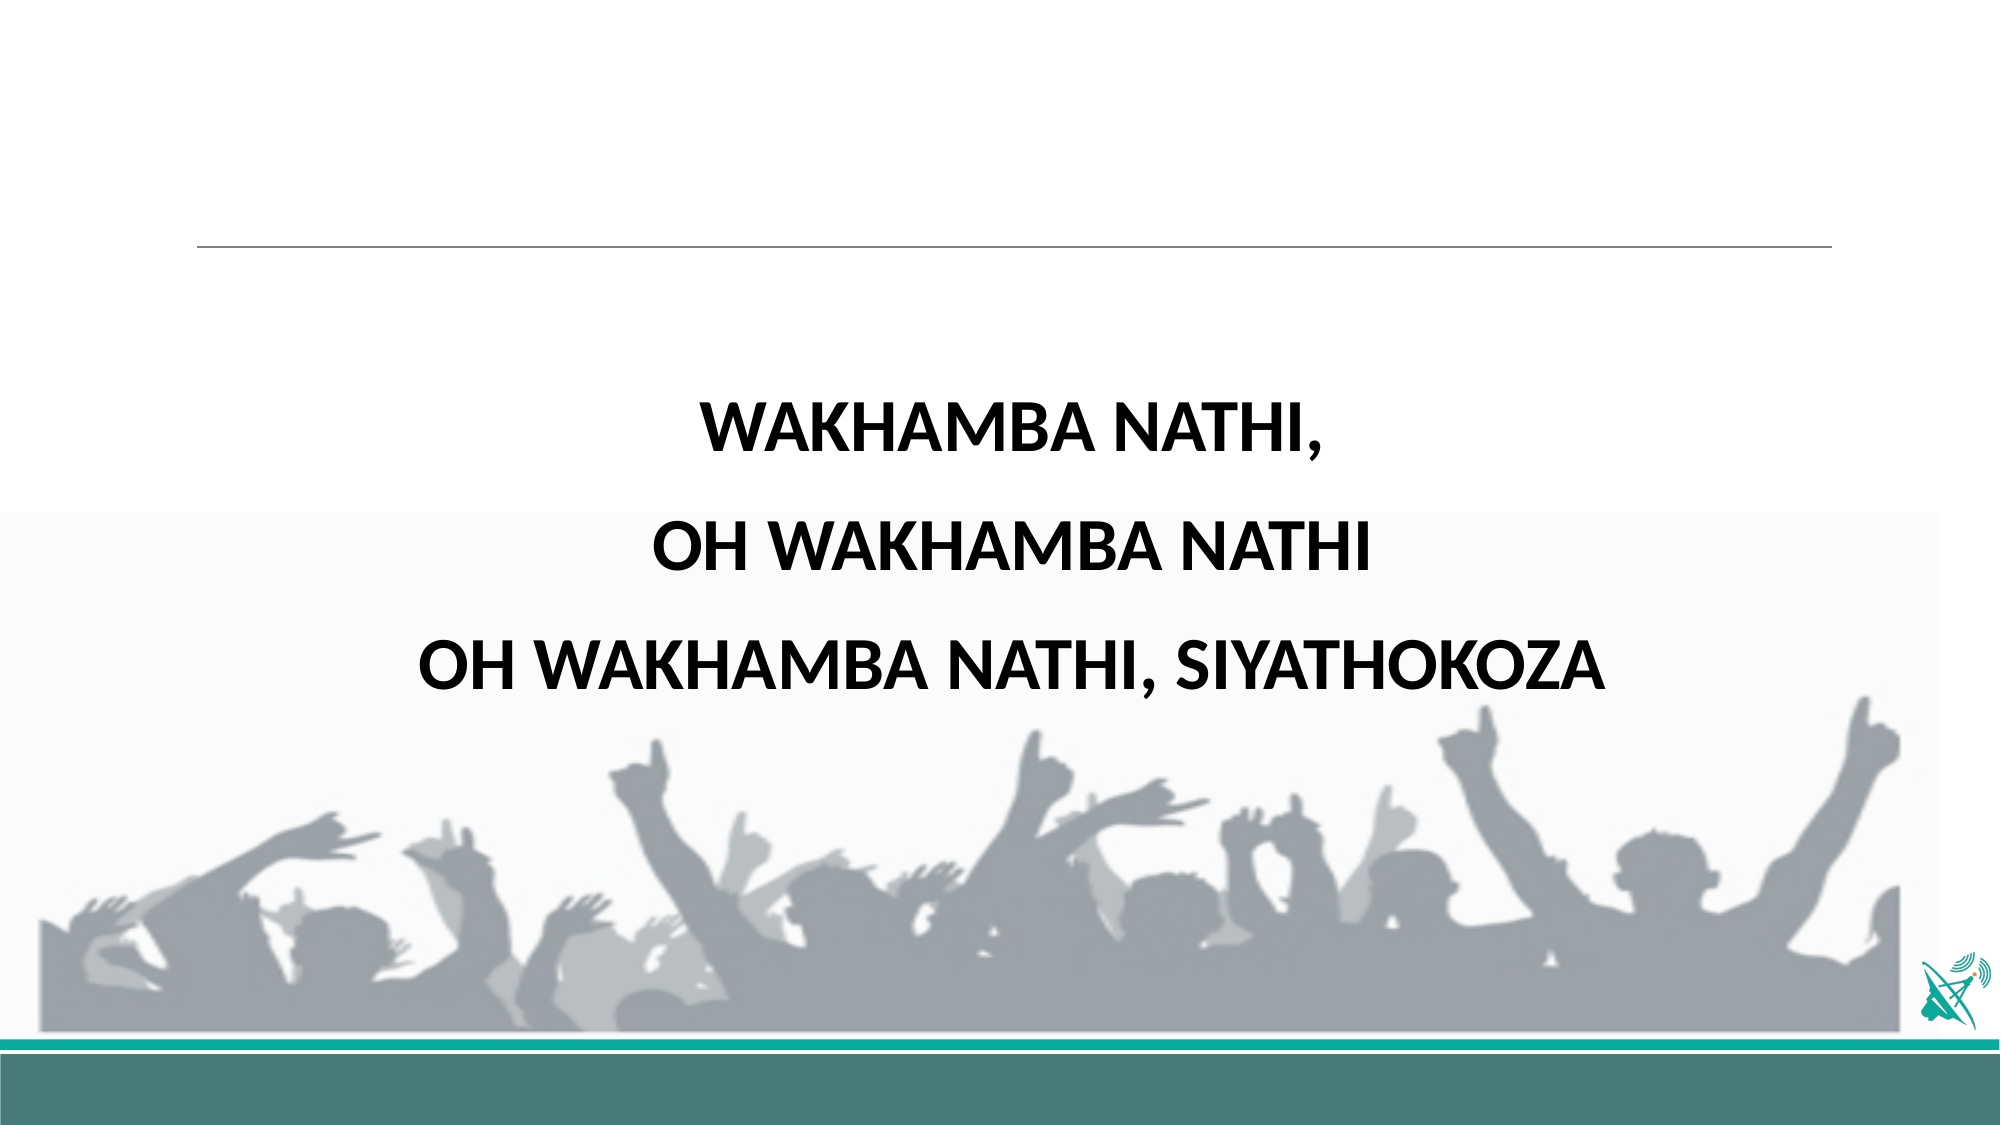

WAKHAMBA NATHI,
OH WAKHAMBA NATHI
OH WAKHAMBA NATHI, SIYATHOKOZA